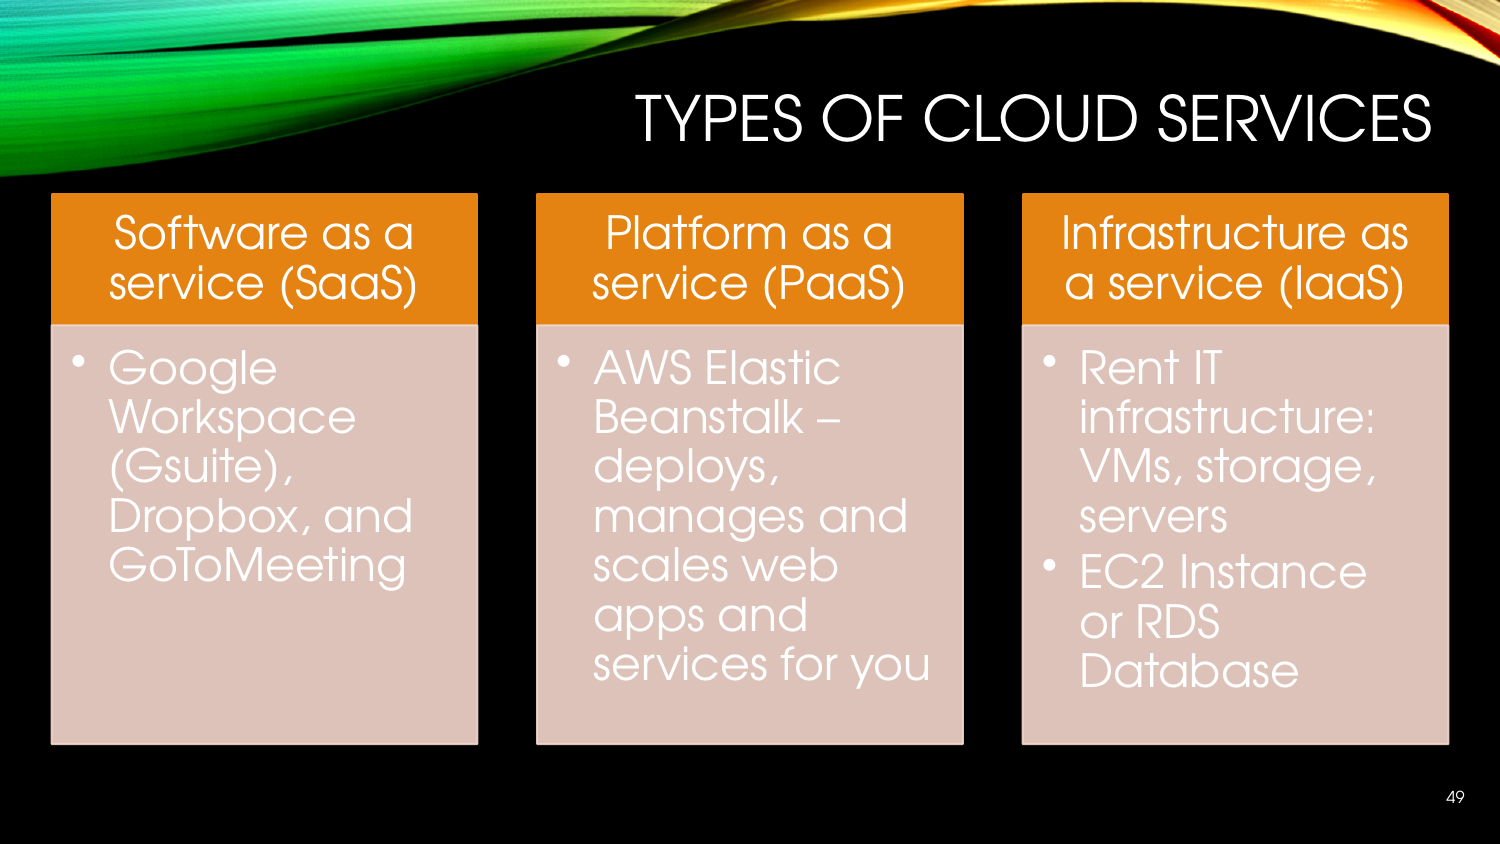

# Types of Cloud Services
Software as a service (SaaS)
Google Workspace (Gsuite), Dropbox, and GoToMeeting
Platform as a service (PaaS)
AWS Elastic Beanstalk – deploys, manages and scales web apps and services for you
Infrastructure as a service (IaaS)
Rent IT infrastructure: VMs, storage, servers
EC2 Instance or RDS Database
49